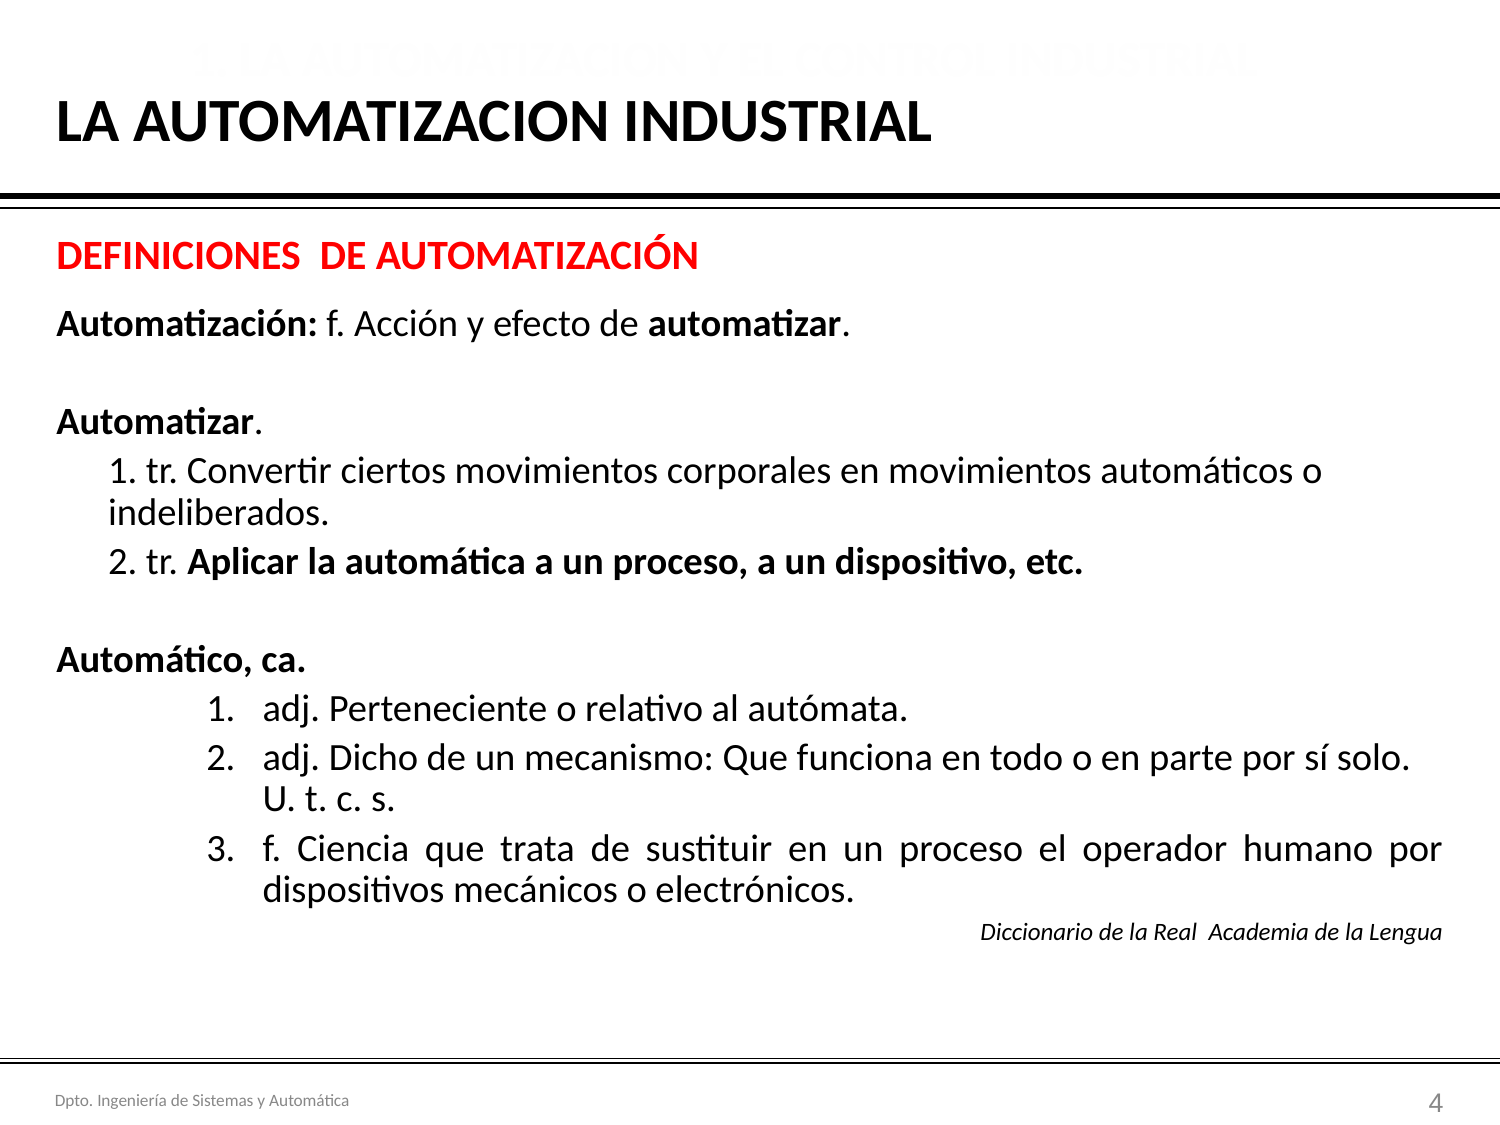

1. LA AUTOMATIZACION Y EL CONTROL INDUSTRIAL
# LA AUTOMATIZACION INDUSTRIAL
DEFINICIONES  DE AUTOMATIZACIÓN

Automatización: f. Acción y efecto de automatizar.

Automatizar.
	1. tr. Convertir ciertos movimientos corporales en movimientos automáticos o indeliberados.
	2. tr. Aplicar la automática a un proceso, a un dispositivo, etc.

Automático, ca.
adj. Perteneciente o relativo al autómata.
adj. Dicho de un mecanismo: Que funciona en todo o en parte por sí solo. U. t. c. s.
f. Ciencia que trata de sustituir en un proceso el operador humano por dispositivos mecánicos o electrónicos.
Diccionario de la Real  Academia de la Lengua

4